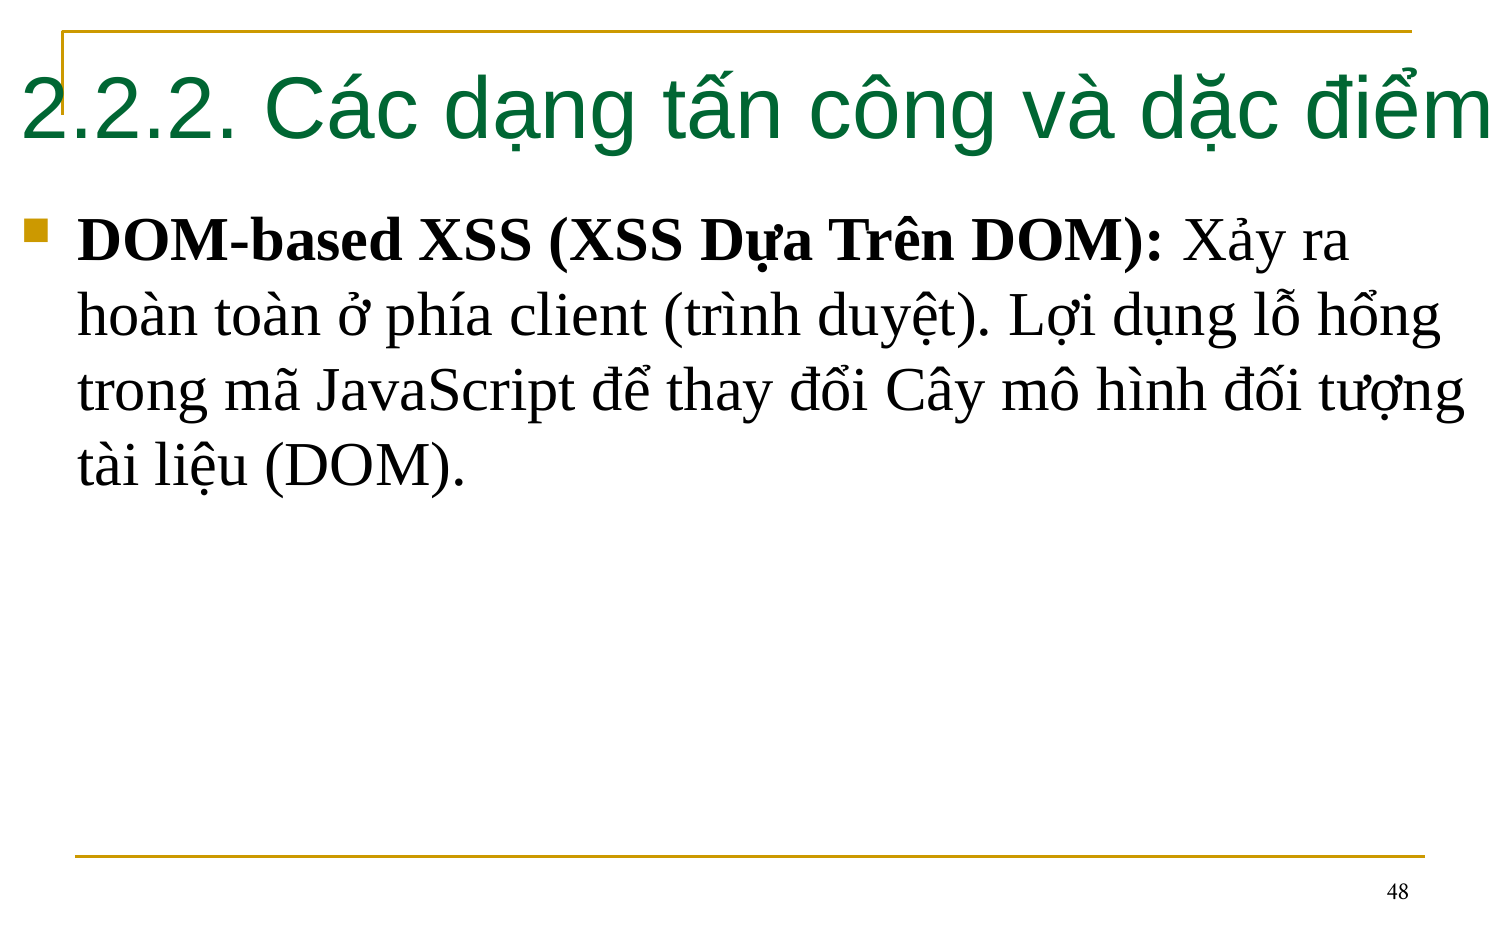

# 2.2.2. Các dạng tấn công và dặc điểm
DOM-based XSS (XSS Dựa Trên DOM): Xảy ra hoàn toàn ở phía client (trình duyệt). Lợi dụng lỗ hổng trong mã JavaScript để thay đổi Cây mô hình đối tượng tài liệu (DOM).

48